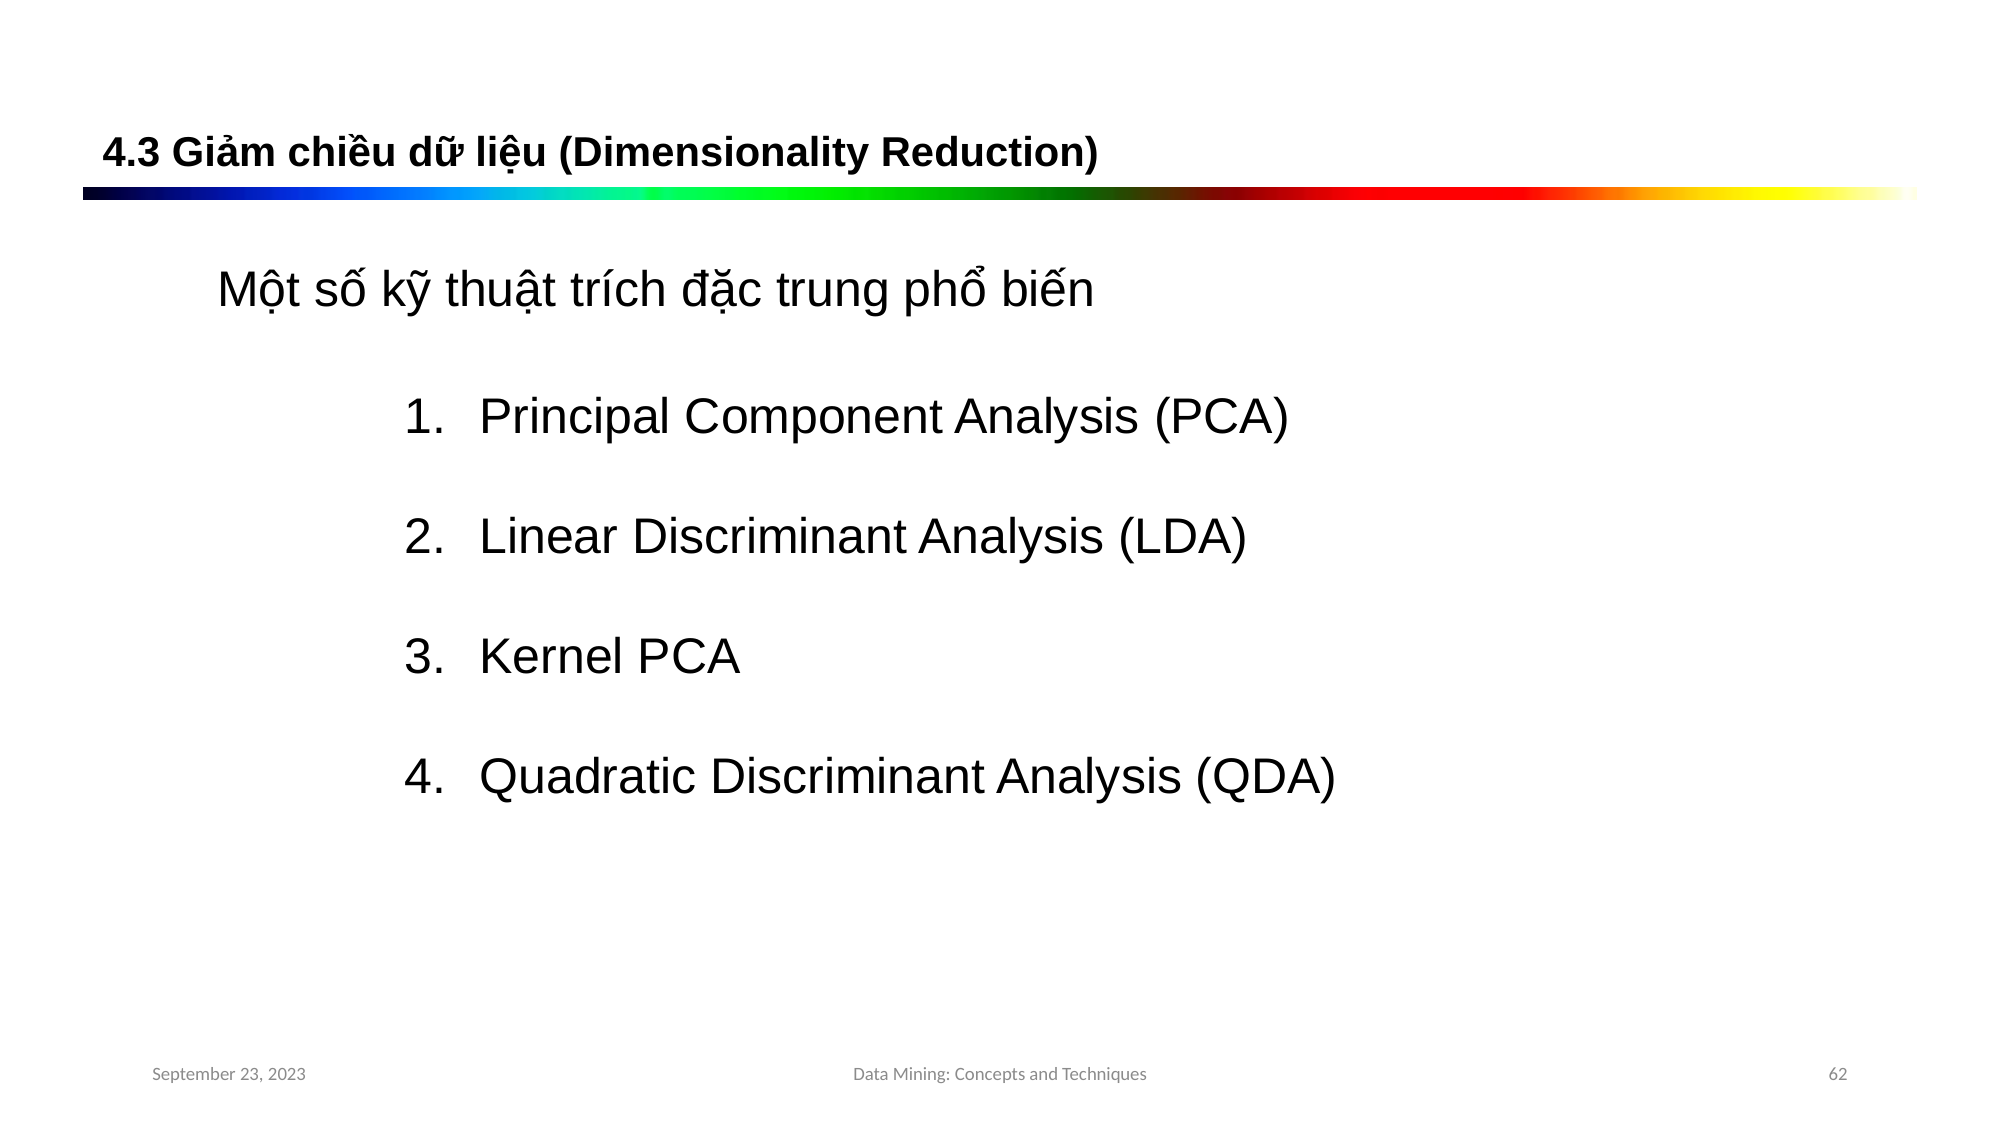

4.3 Giảm chiều dữ liệu (Dimensionality Reduction)
Một số kỹ thuật trích đặc trung phổ biến
Principal Component Analysis (PCA)

Linear Discriminant Analysis (LDA)

Kernel PCA

Quadratic Discriminant Analysis (QDA)
September 23, 2023
Data Mining: Concepts and Techniques
62